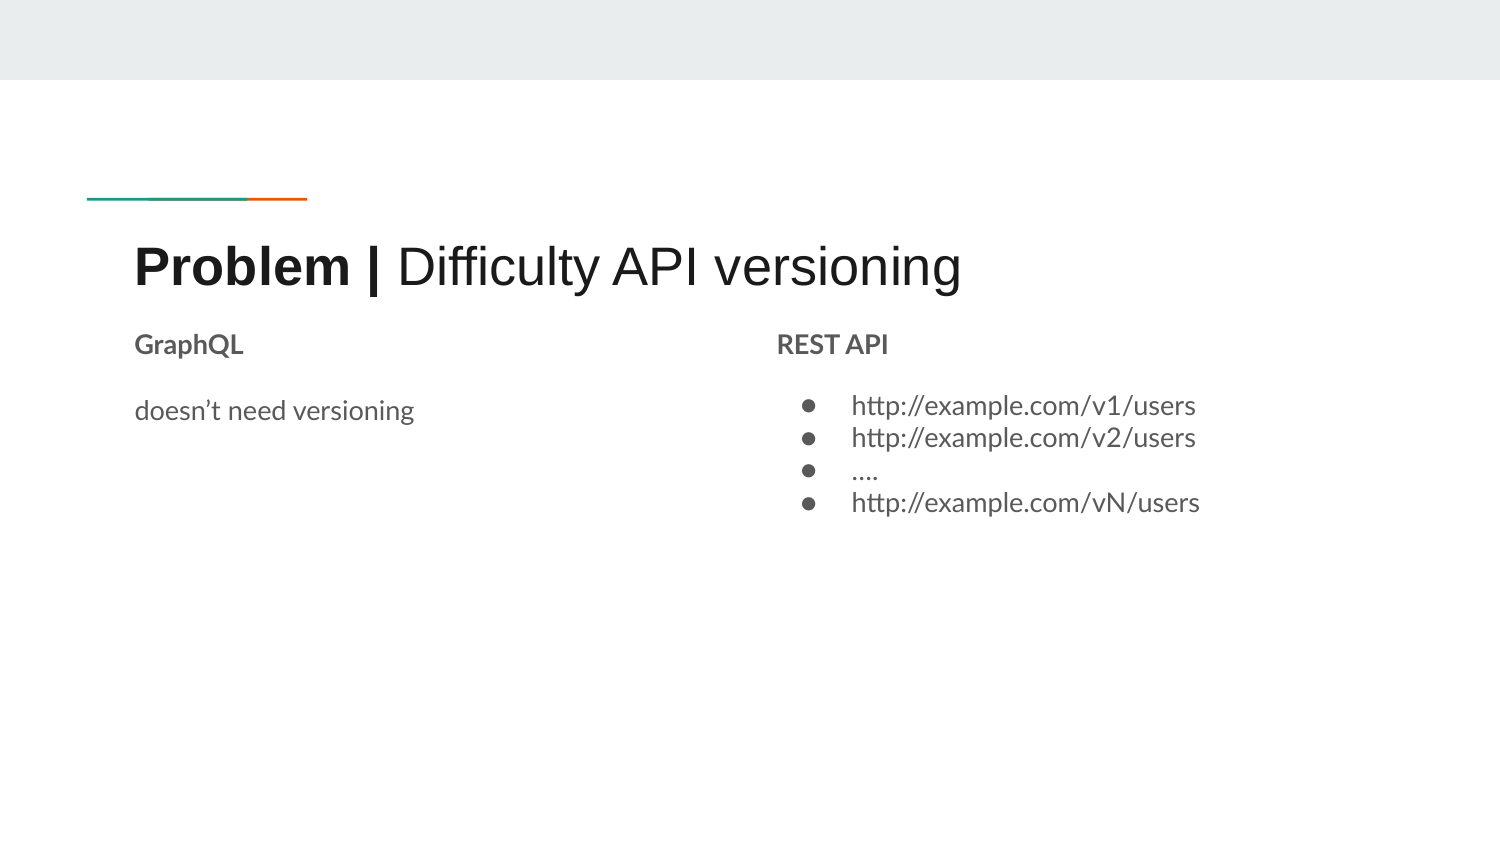

# Problem | Difficulty API versioning
GraphQL
REST API
doesn’t need versioning
http://example.com/v1/users
http://example.com/v2/users
….
http://example.com/vN/users